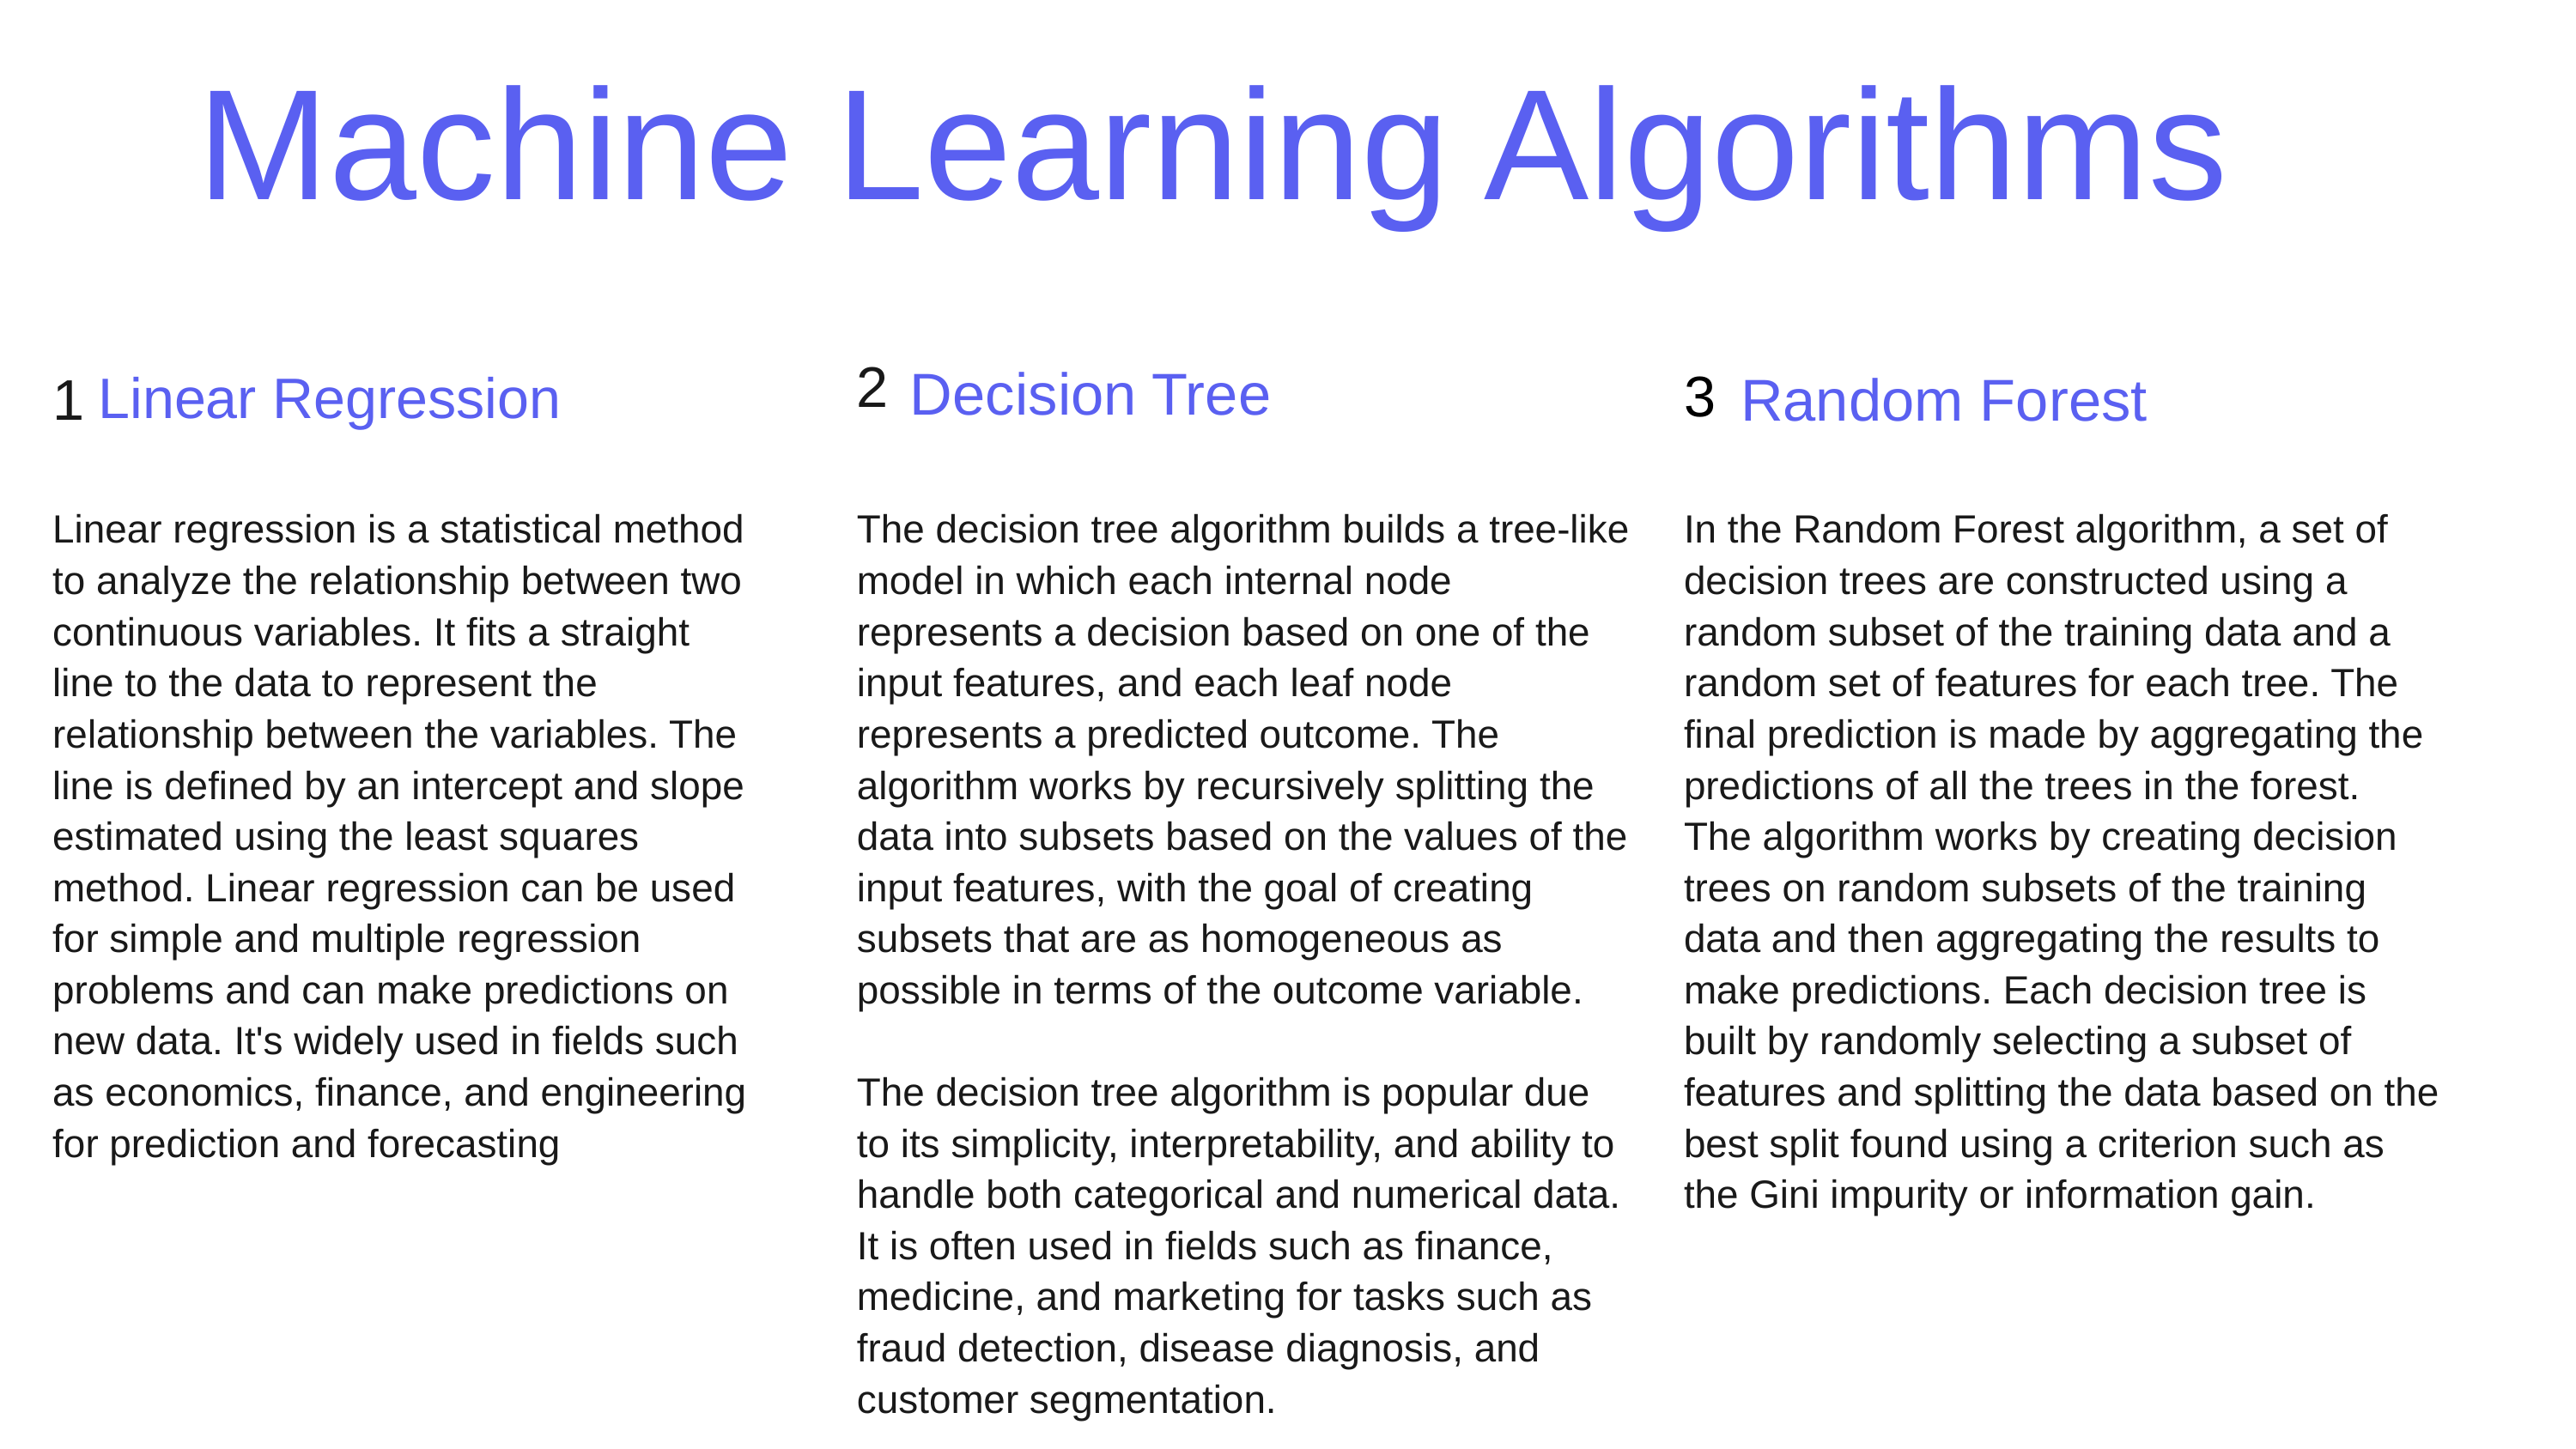

Machine Learning Algorithms
2
Decision Tree
3
Linear Regression
1
Random Forest
Linear regression is a statistical method to analyze the relationship between two continuous variables. It fits a straight line to the data to represent the relationship between the variables. The line is defined by an intercept and slope estimated using the least squares method. Linear regression can be used for simple and multiple regression problems and can make predictions on new data. It's widely used in fields such as economics, finance, and engineering for prediction and forecasting
The decision tree algorithm builds a tree-like model in which each internal node represents a decision based on one of the input features, and each leaf node represents a predicted outcome. The algorithm works by recursively splitting the data into subsets based on the values of the input features, with the goal of creating subsets that are as homogeneous as possible in terms of the outcome variable.

The decision tree algorithm is popular due to its simplicity, interpretability, and ability to handle both categorical and numerical data. It is often used in fields such as finance, medicine, and marketing for tasks such as fraud detection, disease diagnosis, and customer segmentation.

In the Random Forest algorithm, a set of decision trees are constructed using a random subset of the training data and a random set of features for each tree. The final prediction is made by aggregating the predictions of all the trees in the forest.
The algorithm works by creating decision trees on random subsets of the training data and then aggregating the results to make predictions. Each decision tree is built by randomly selecting a subset of features and splitting the data based on the best split found using a criterion such as the Gini impurity or information gain.